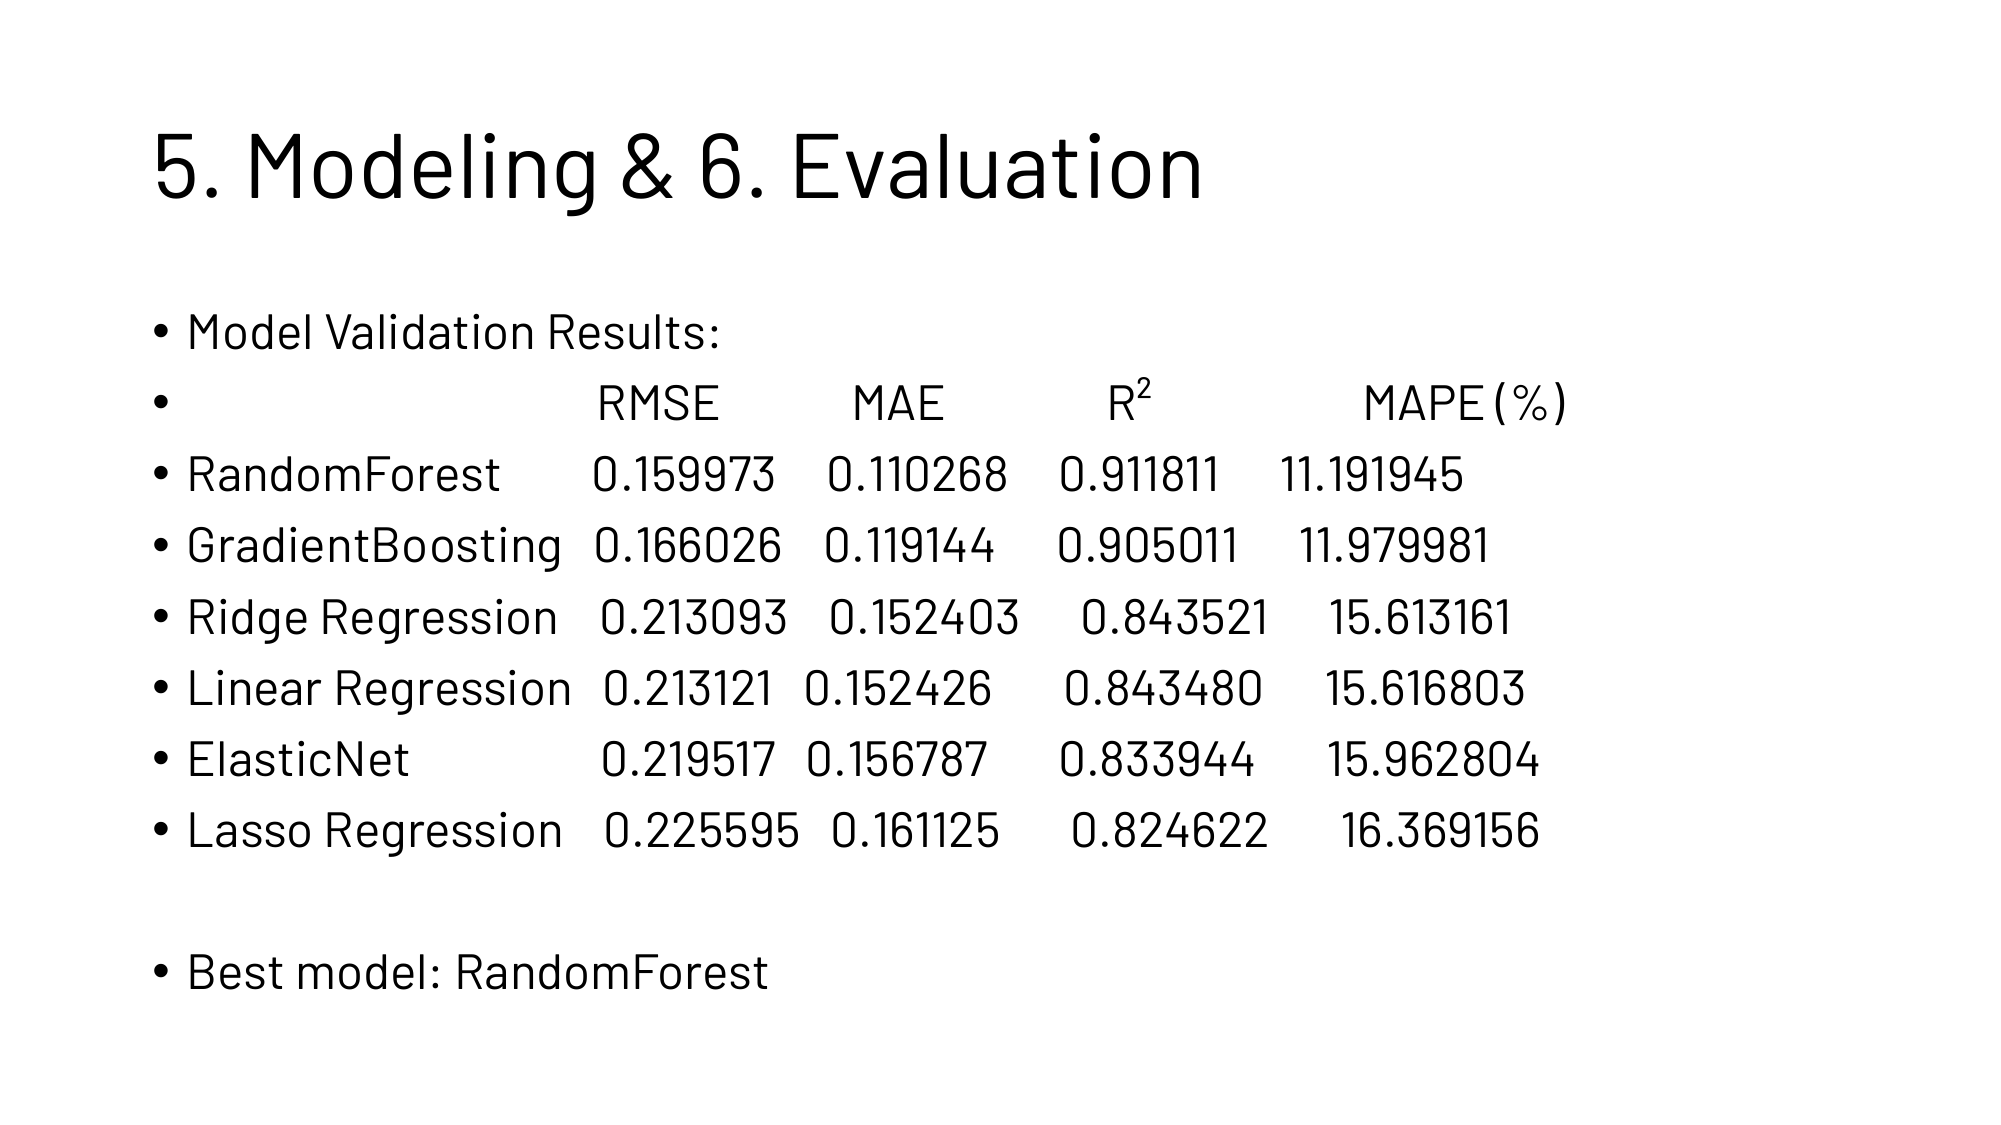

# 5. Modeling & 6. Evaluation
Model Validation Results:
                                         RMSE             MAE                R²                     MAPE (%)
RandomForest         0.159973     0.110268     0.911811      11.191945
GradientBoosting   0.166026    0.119144      0.905011      11.979981
Ridge Regression    0.213093    0.152403      0.843521      15.613161
Linear Regression   0.213121   0.152426       0.843480      15.616803
ElasticNet                   0.219517   0.156787       0.833944       15.962804
Lasso Regression    0.225595   0.161125       0.824622       16.369156

Best model: RandomForest